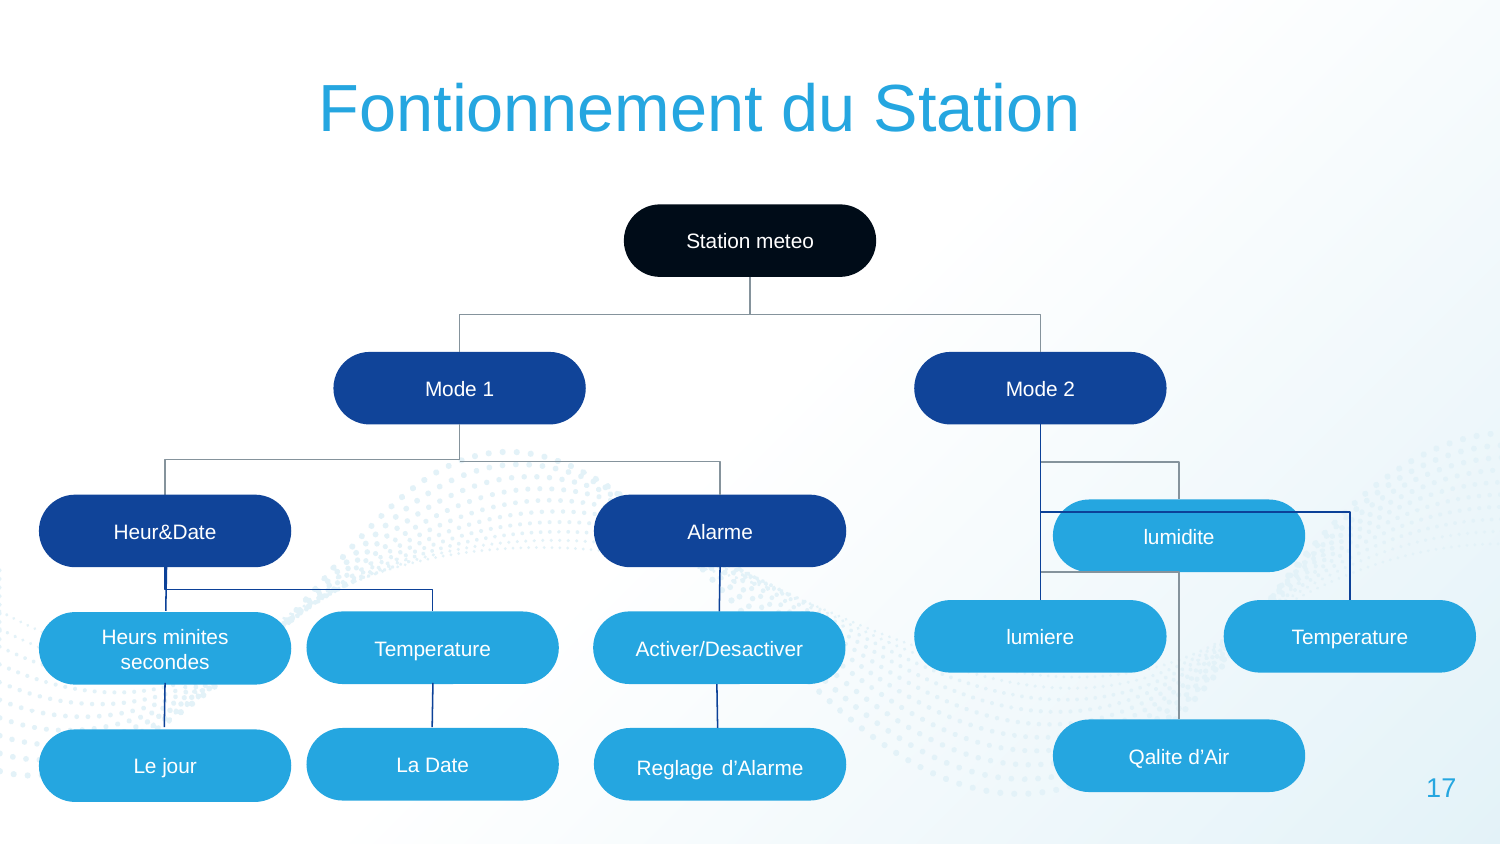

# Fontionnement du Station
Station meteo
Mode 1
Mode 2
Heur&Date
Alarme
lumidite
lumiere
Temperature
Temperature
Activer/Desactiver
Heurs minites secondes
Qalite d’Air
La Date
Reglage d’Alarme
Le jour
17